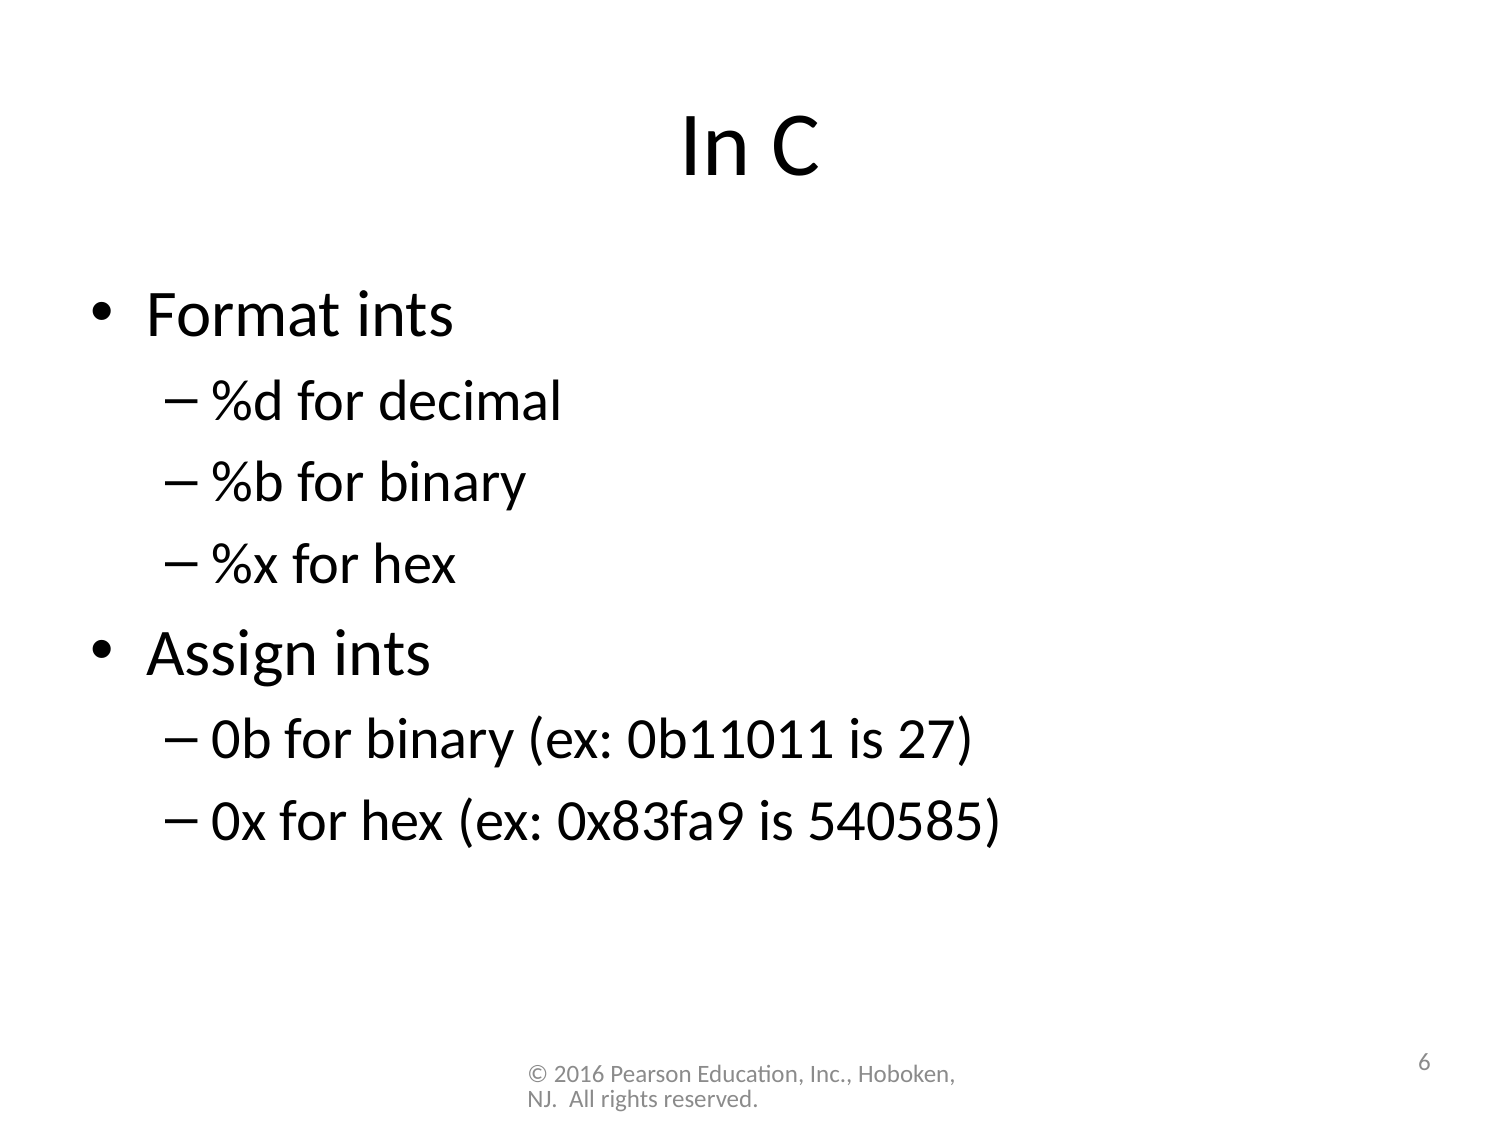

# In C
Format ints
%d for decimal
%b for binary
%x for hex
Assign ints
0b for binary (ex: 0b11011 is 27)
0x for hex (ex: 0x83fa9 is 540585)

6
© 2016 Pearson Education, Inc., Hoboken, NJ.  All rights reserved.